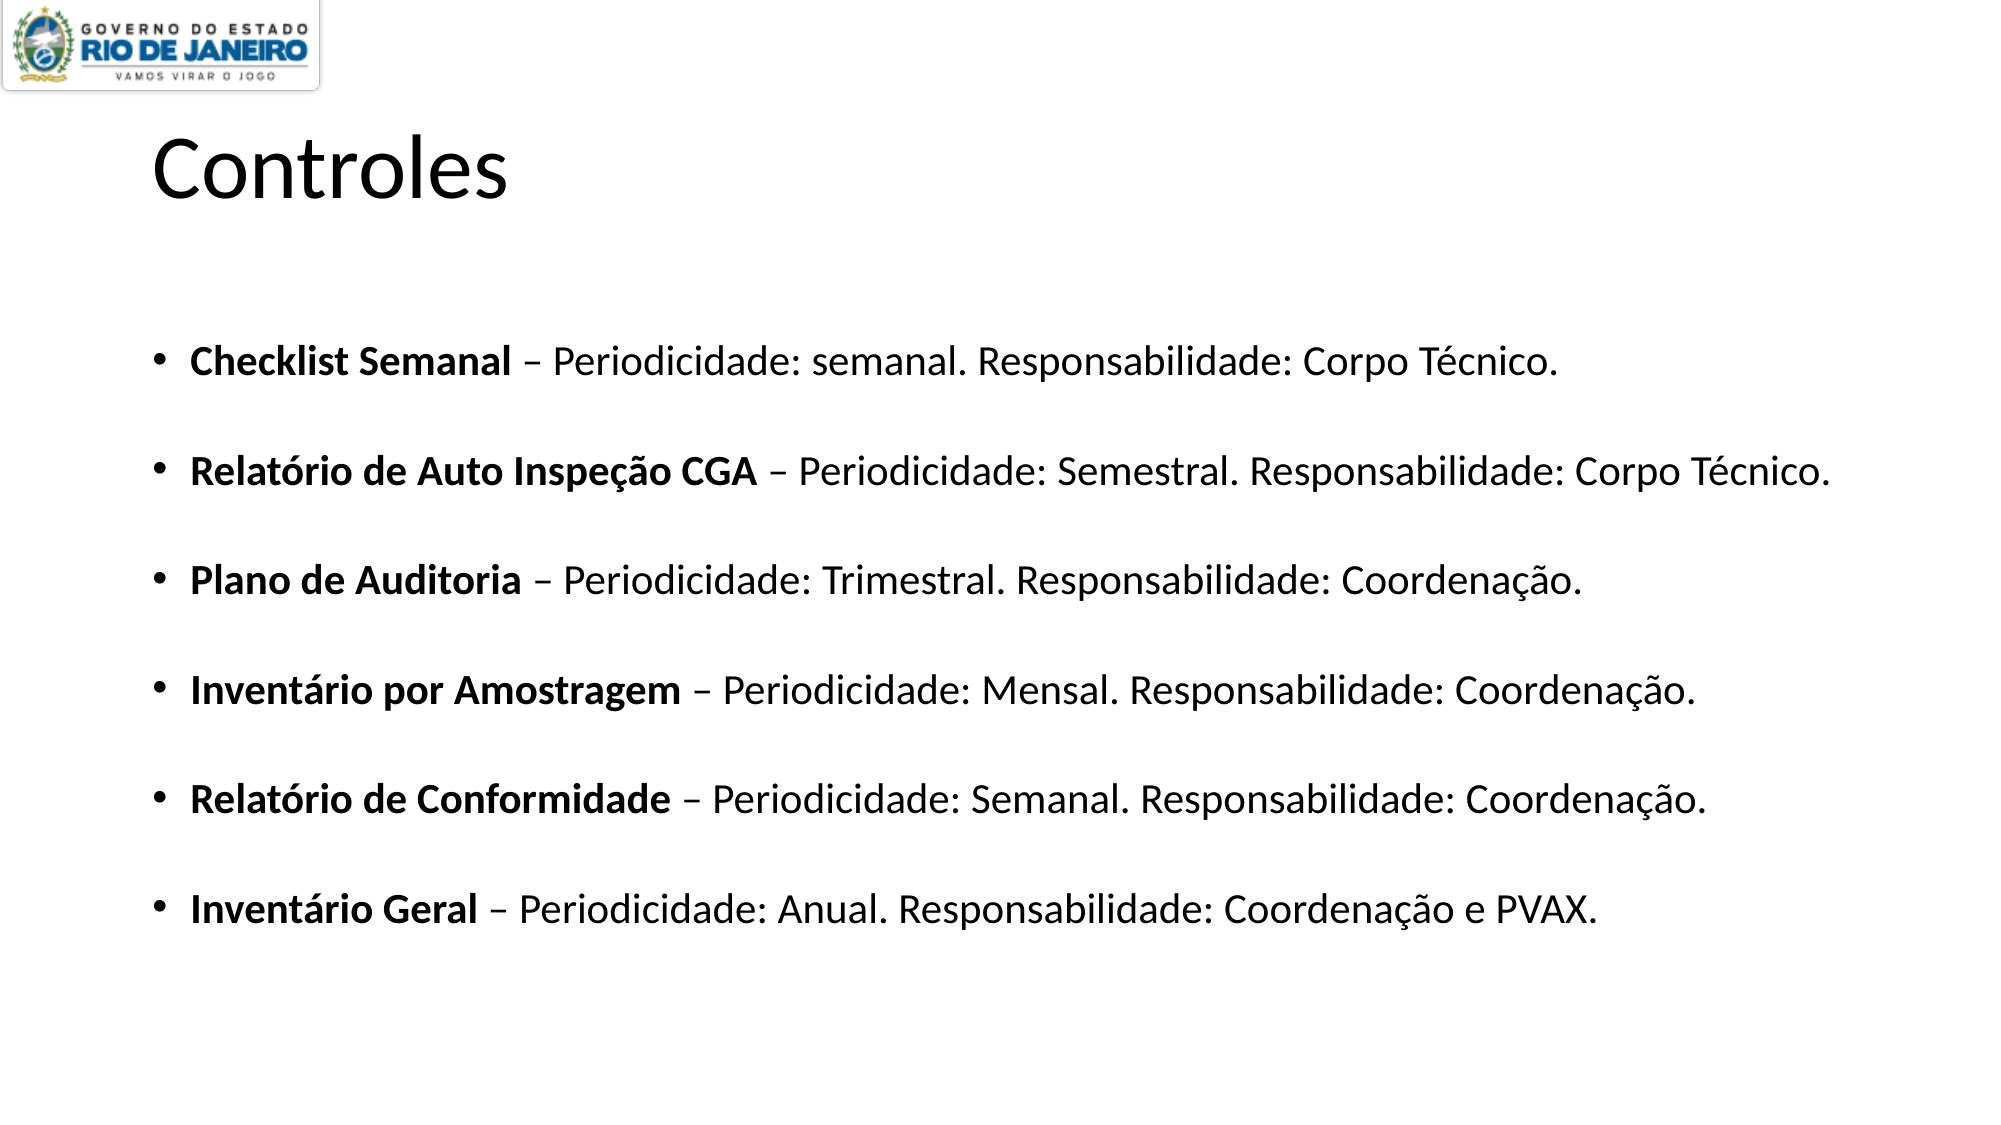

# Controles
Checklist Semanal – Periodicidade: semanal. Responsabilidade: Corpo Técnico.
Relatório de Auto Inspeção CGA – Periodicidade: Semestral. Responsabilidade: Corpo Técnico.
Plano de Auditoria – Periodicidade: Trimestral. Responsabilidade: Coordenação.
Inventário por Amostragem – Periodicidade: Mensal. Responsabilidade: Coordenação.
Relatório de Conformidade – Periodicidade: Semanal. Responsabilidade: Coordenação.
Inventário Geral – Periodicidade: Anual. Responsabilidade: Coordenação e PVAX.